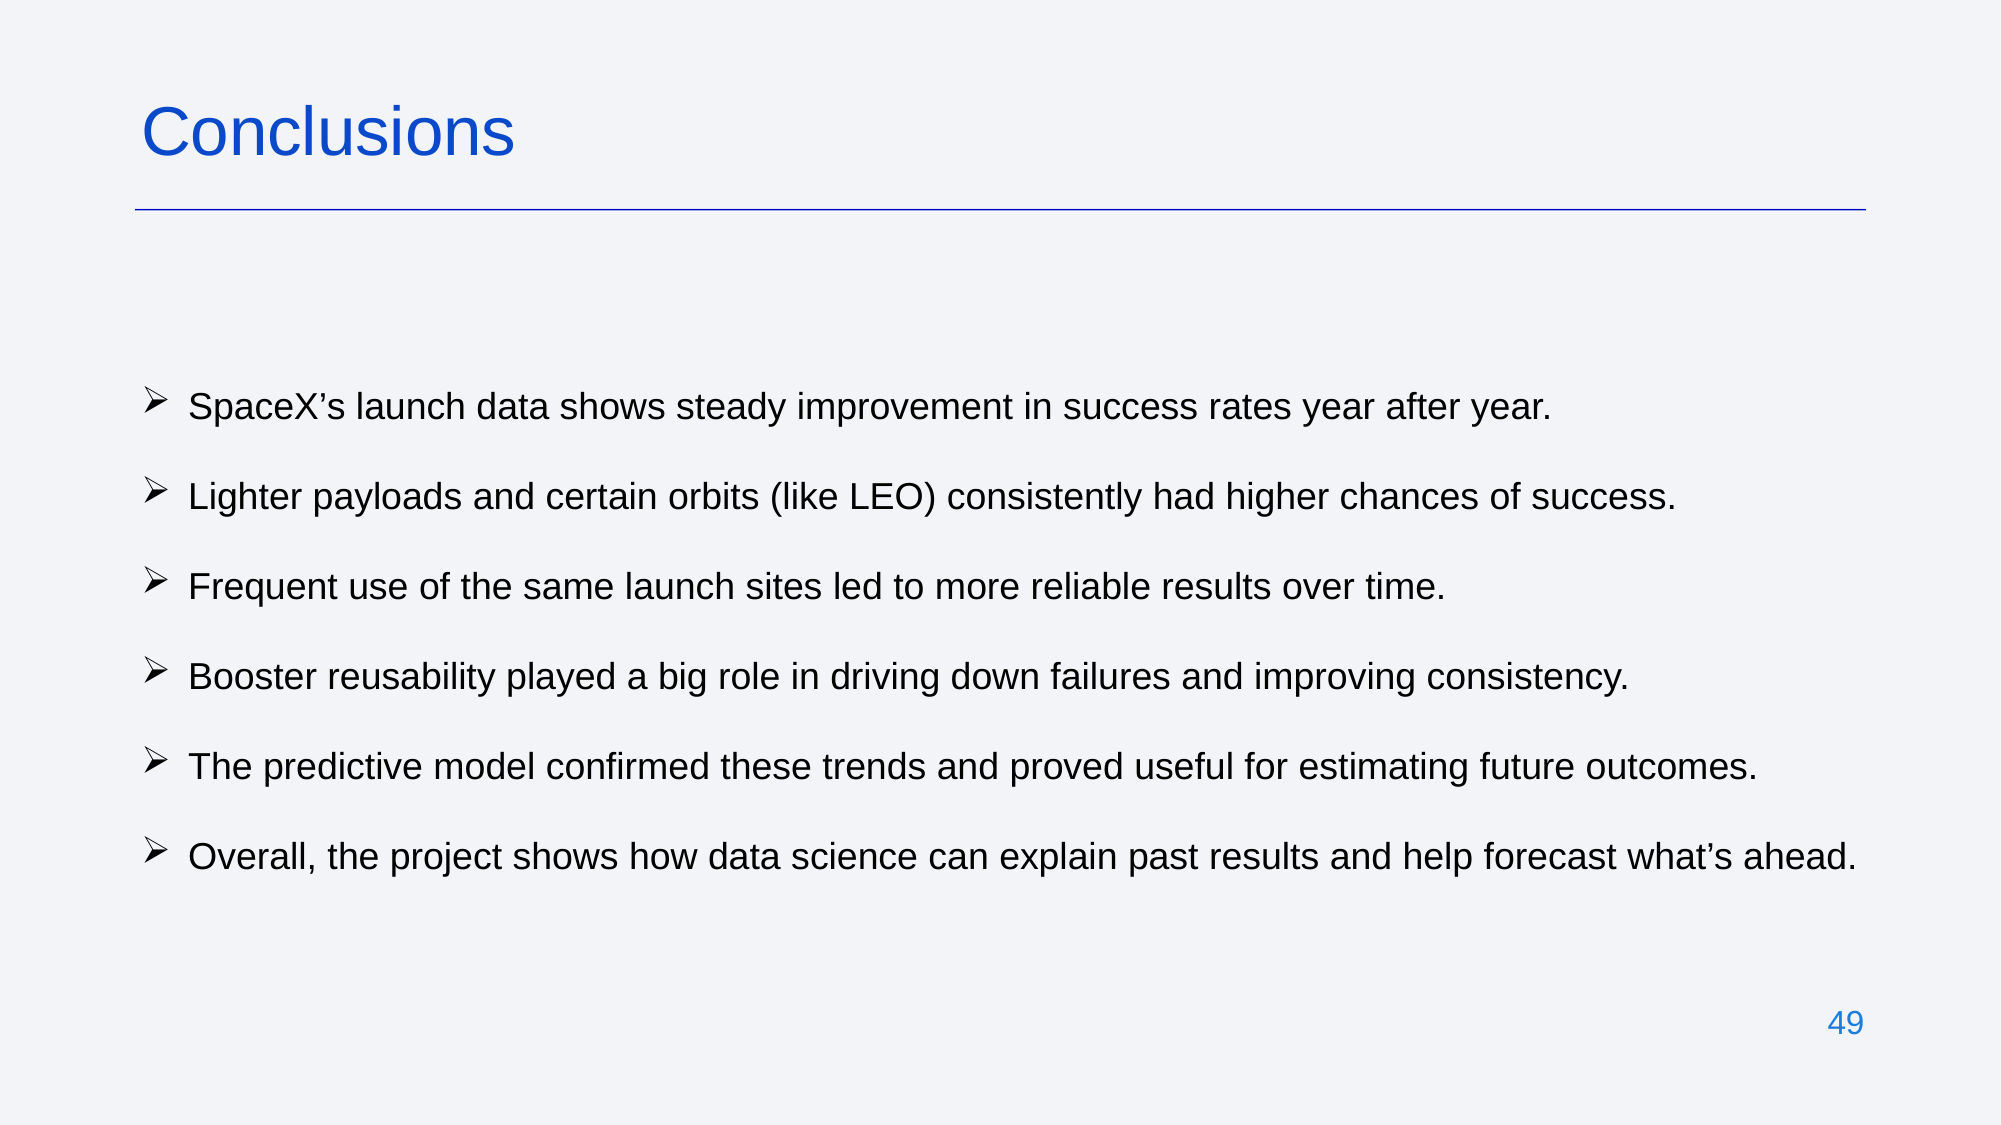

Conclusions
SpaceX’s launch data shows steady improvement in success rates year after year.
Lighter payloads and certain orbits (like LEO) consistently had higher chances of success.
Frequent use of the same launch sites led to more reliable results over time.
Booster reusability played a big role in driving down failures and improving consistency.
The predictive model confirmed these trends and proved useful for estimating future outcomes.
Overall, the project shows how data science can explain past results and help forecast what’s ahead.
49